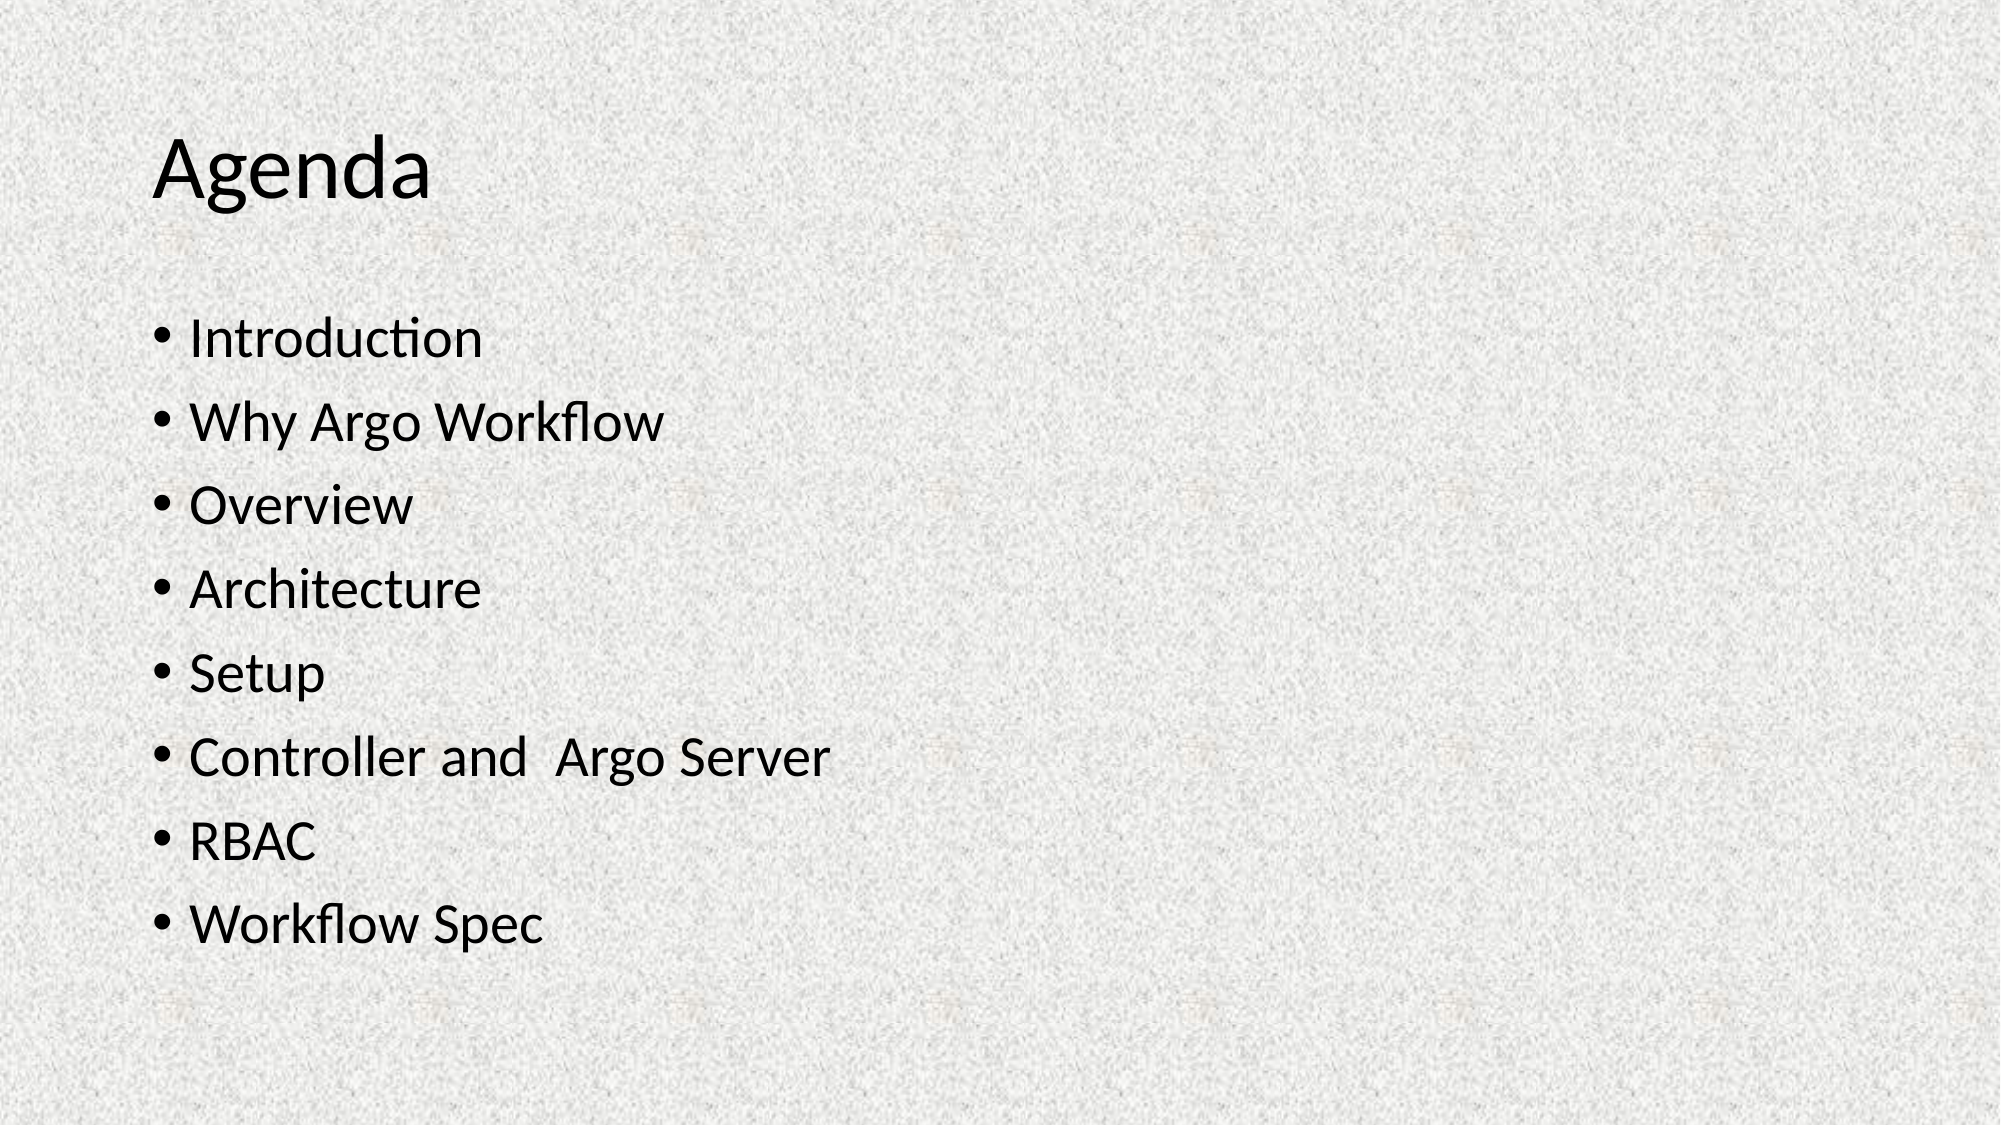

# Agenda
Introduction
Why Argo Workflow
Overview
Architecture
Setup
Controller and  Argo Server
RBAC
Workflow Spec